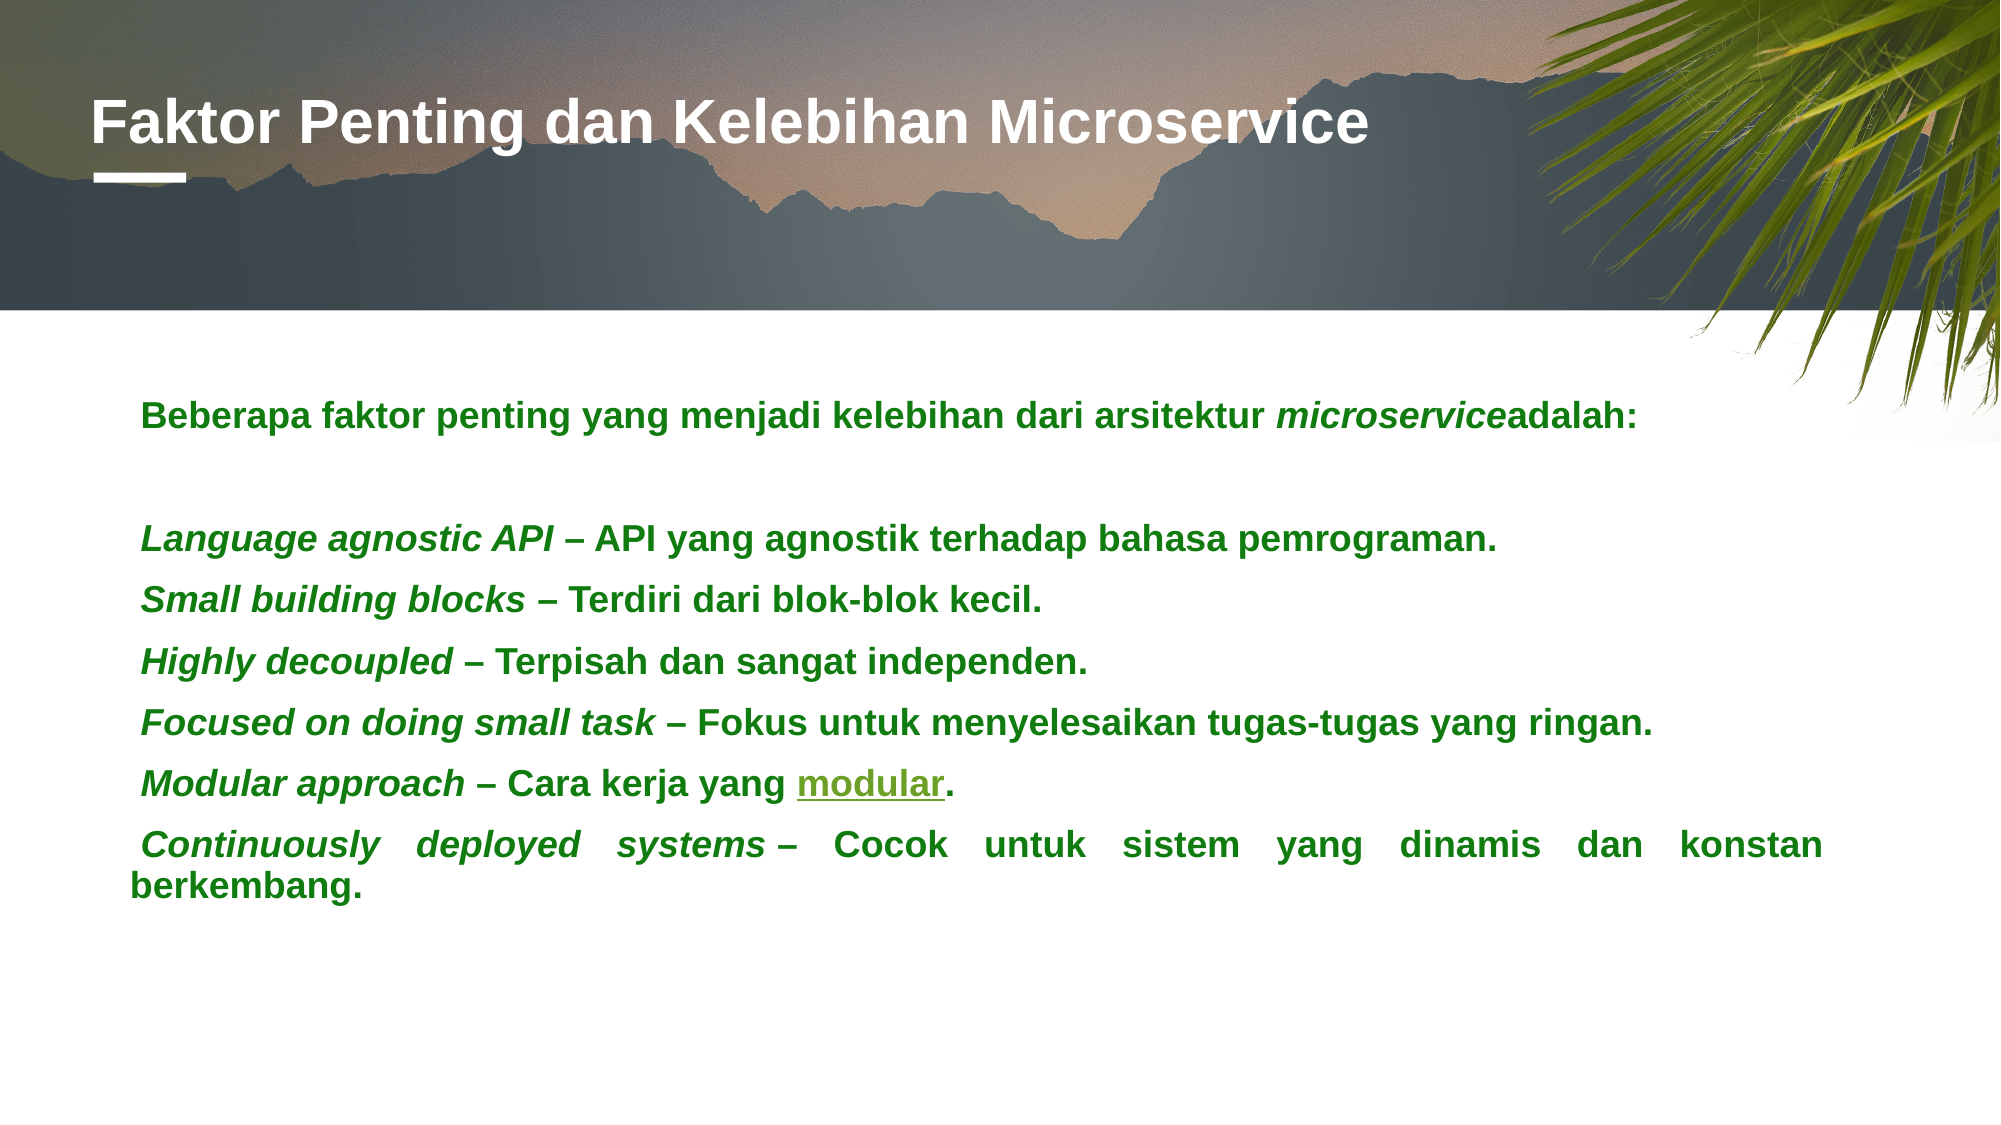

# Faktor Penting dan Kelebihan Microservice
Beberapa faktor penting yang menjadi kelebihan dari arsitektur microserviceadalah:

Language agnostic API – API yang agnostik terhadap bahasa pemrograman.
Small building blocks – Terdiri dari blok-blok kecil.
Highly decoupled – Terpisah dan sangat independen.
Focused on doing small task – Fokus untuk menyelesaikan tugas-tugas yang ringan.
Modular approach – Cara kerja yang modular.
Continuously deployed systems – Cocok untuk sistem yang dinamis dan konstan berkembang.